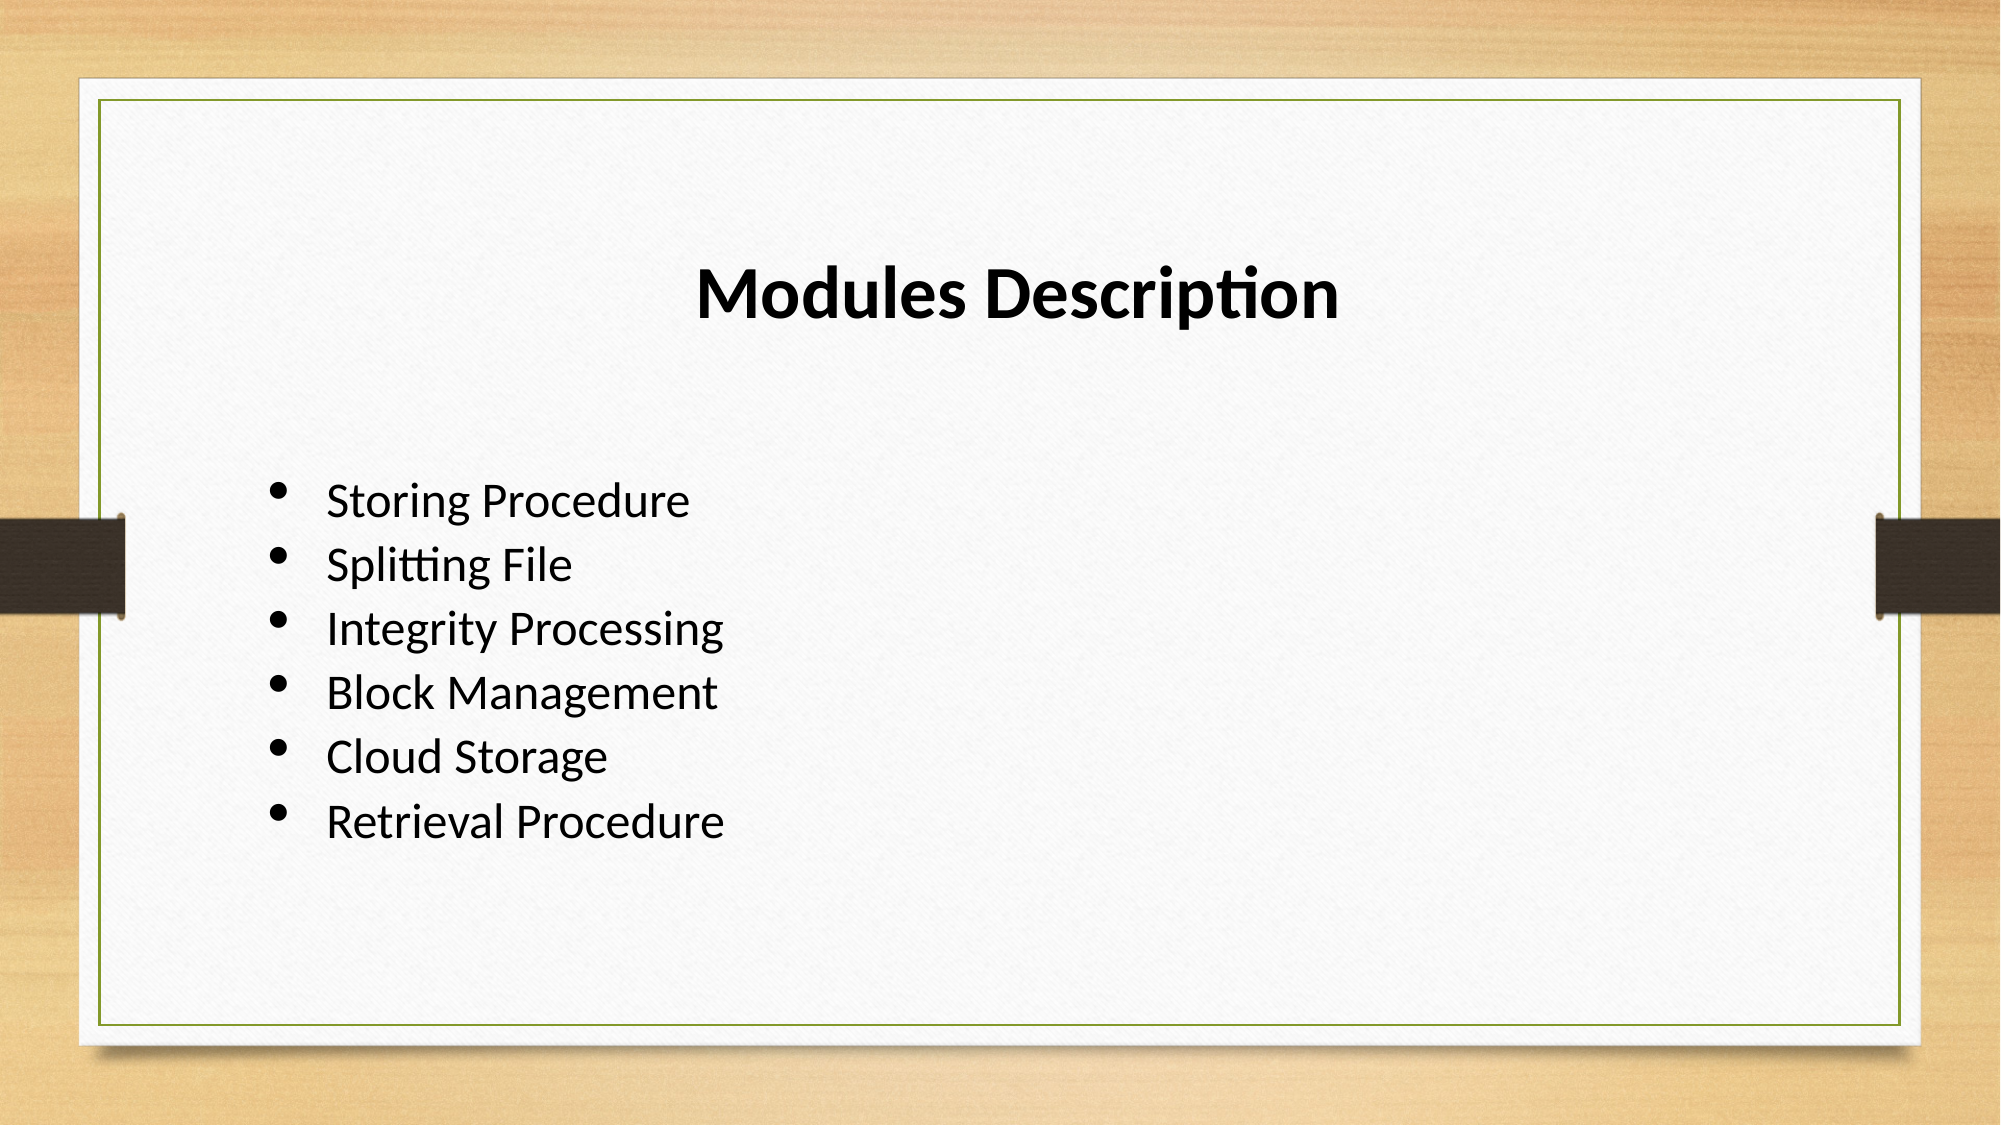

Modules Description

Storing Procedure
Splitting File
Integrity Processing
Block Management
Cloud Storage
Retrieval Procedure